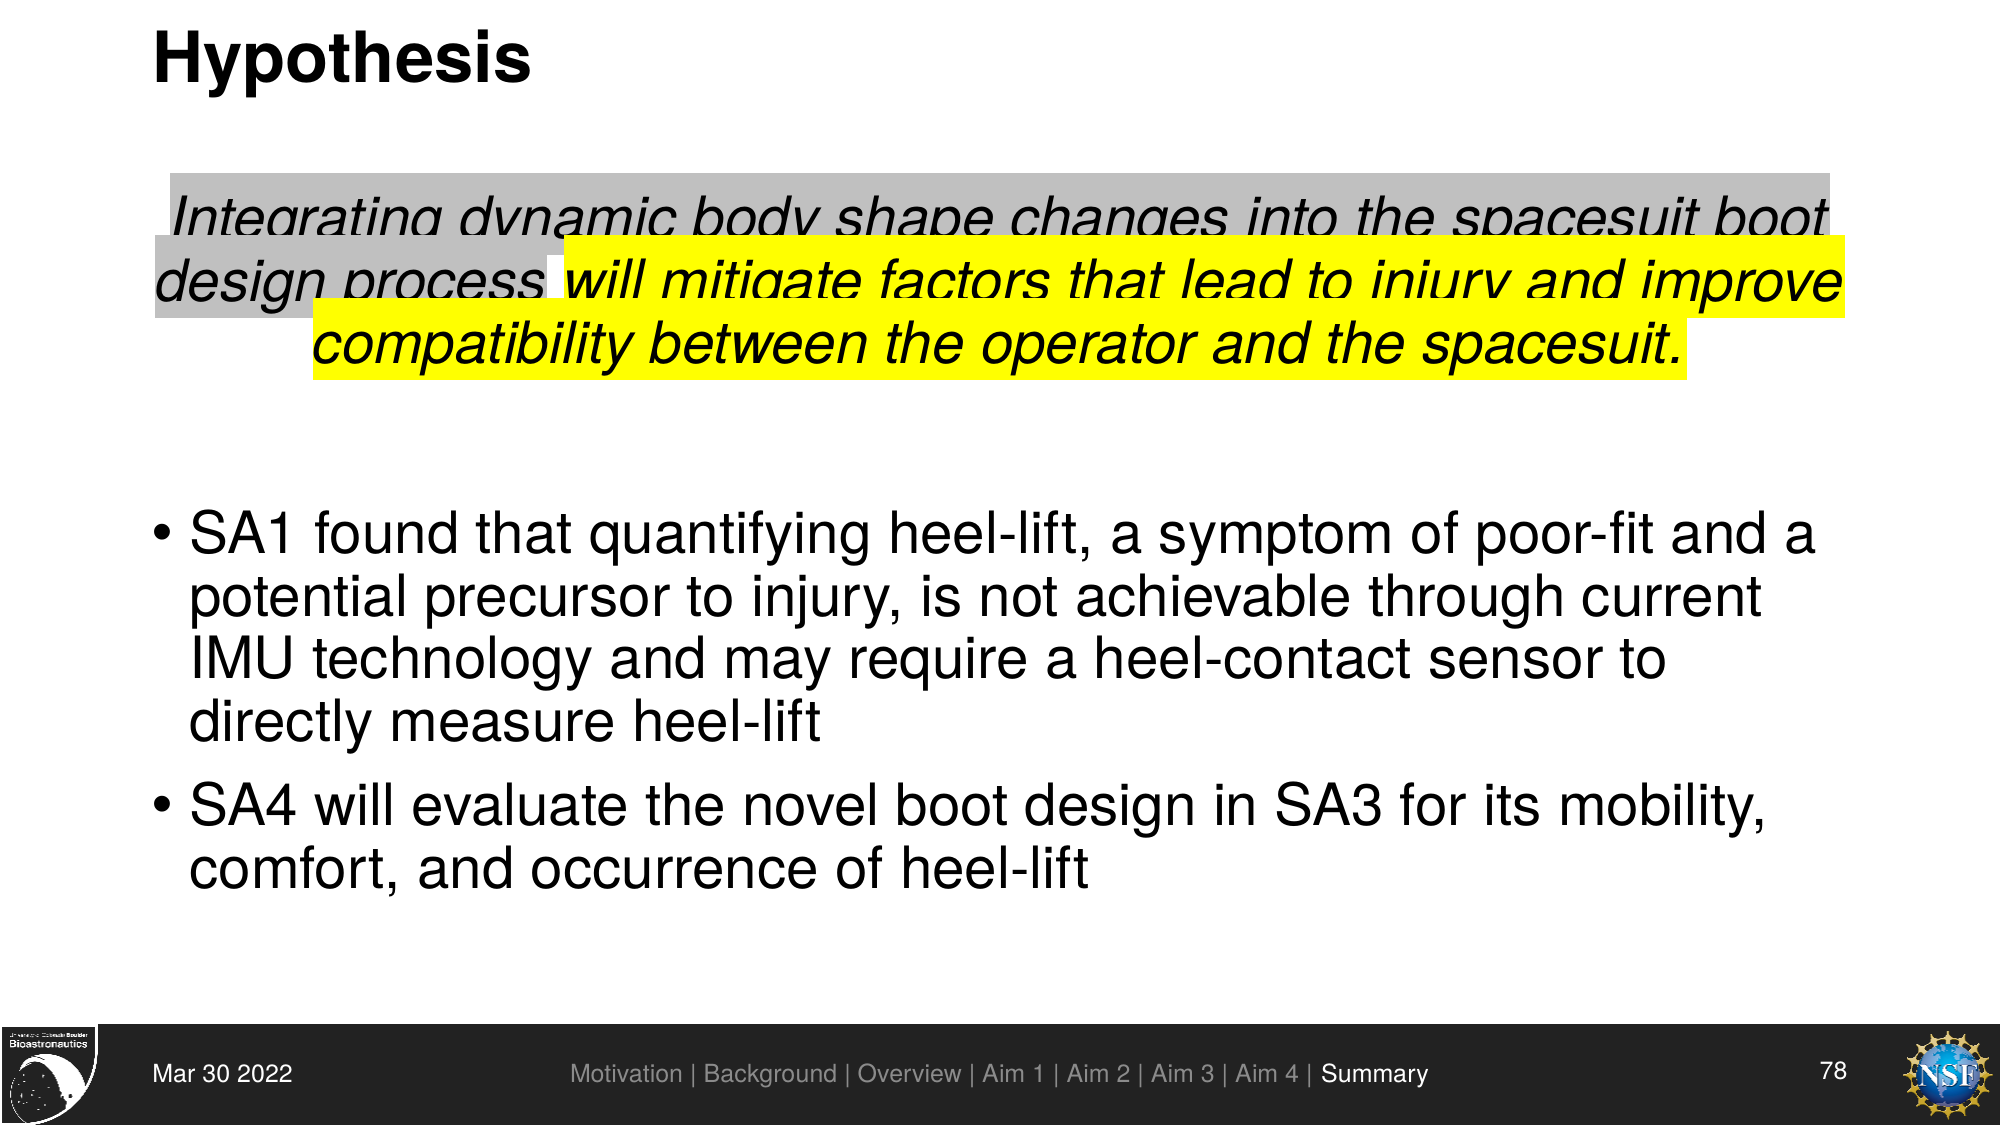

# Hypothesis
Integrating dynamic body shape changes into the spacesuit boot design process will mitigate factors that lead to injury and improve compatibility between the operator and the spacesuit.
SA1 found that quantifying heel-lift, a symptom of poor-fit and a potential precursor to injury, is not achievable through current IMU technology and may require a heel-contact sensor to directly measure heel-lift
SA4 will evaluate the novel boot design in SA3 for its mobility, comfort, and occurrence of heel-lift
Motivation | Background | Overview | Aim 1 | Aim 2 | Aim 3 | Aim 4 | Summary
Mar 30 2022
78